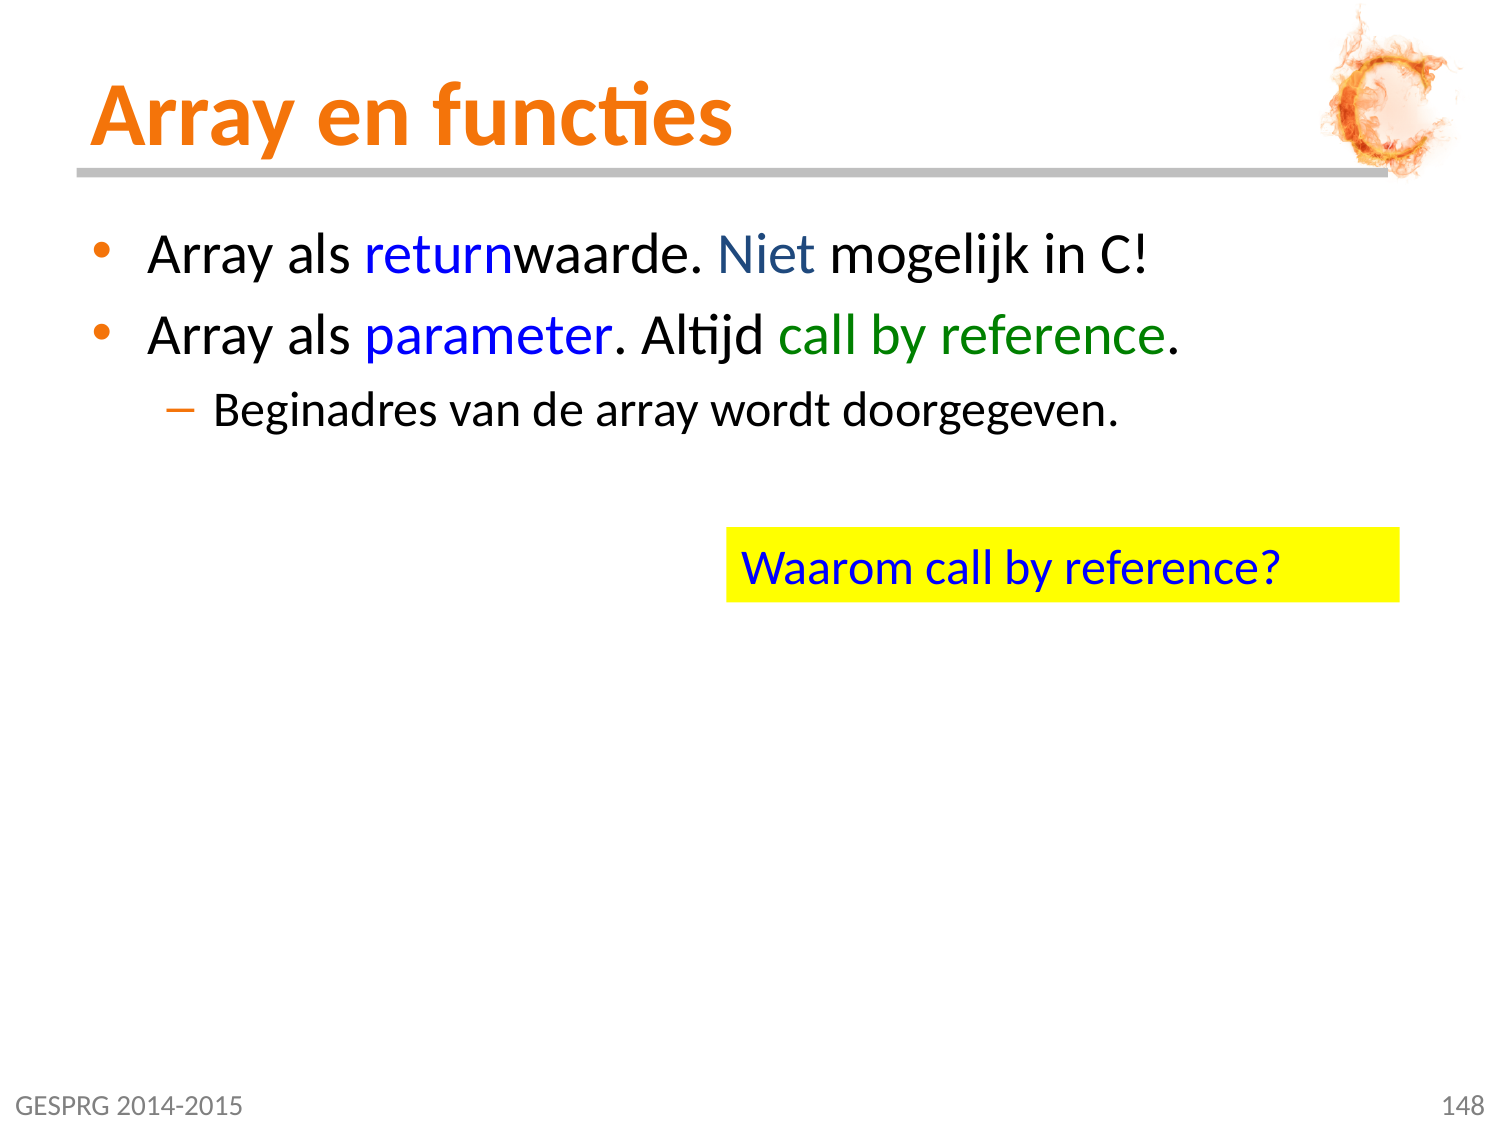

# Array en functies
Array als returnwaarde. Niet mogelijk in C!
Array als parameter. Altijd call by reference.
Beginadres van de array wordt doorgegeven.
Waarom call by reference?
GESPRG 2014-2015
148